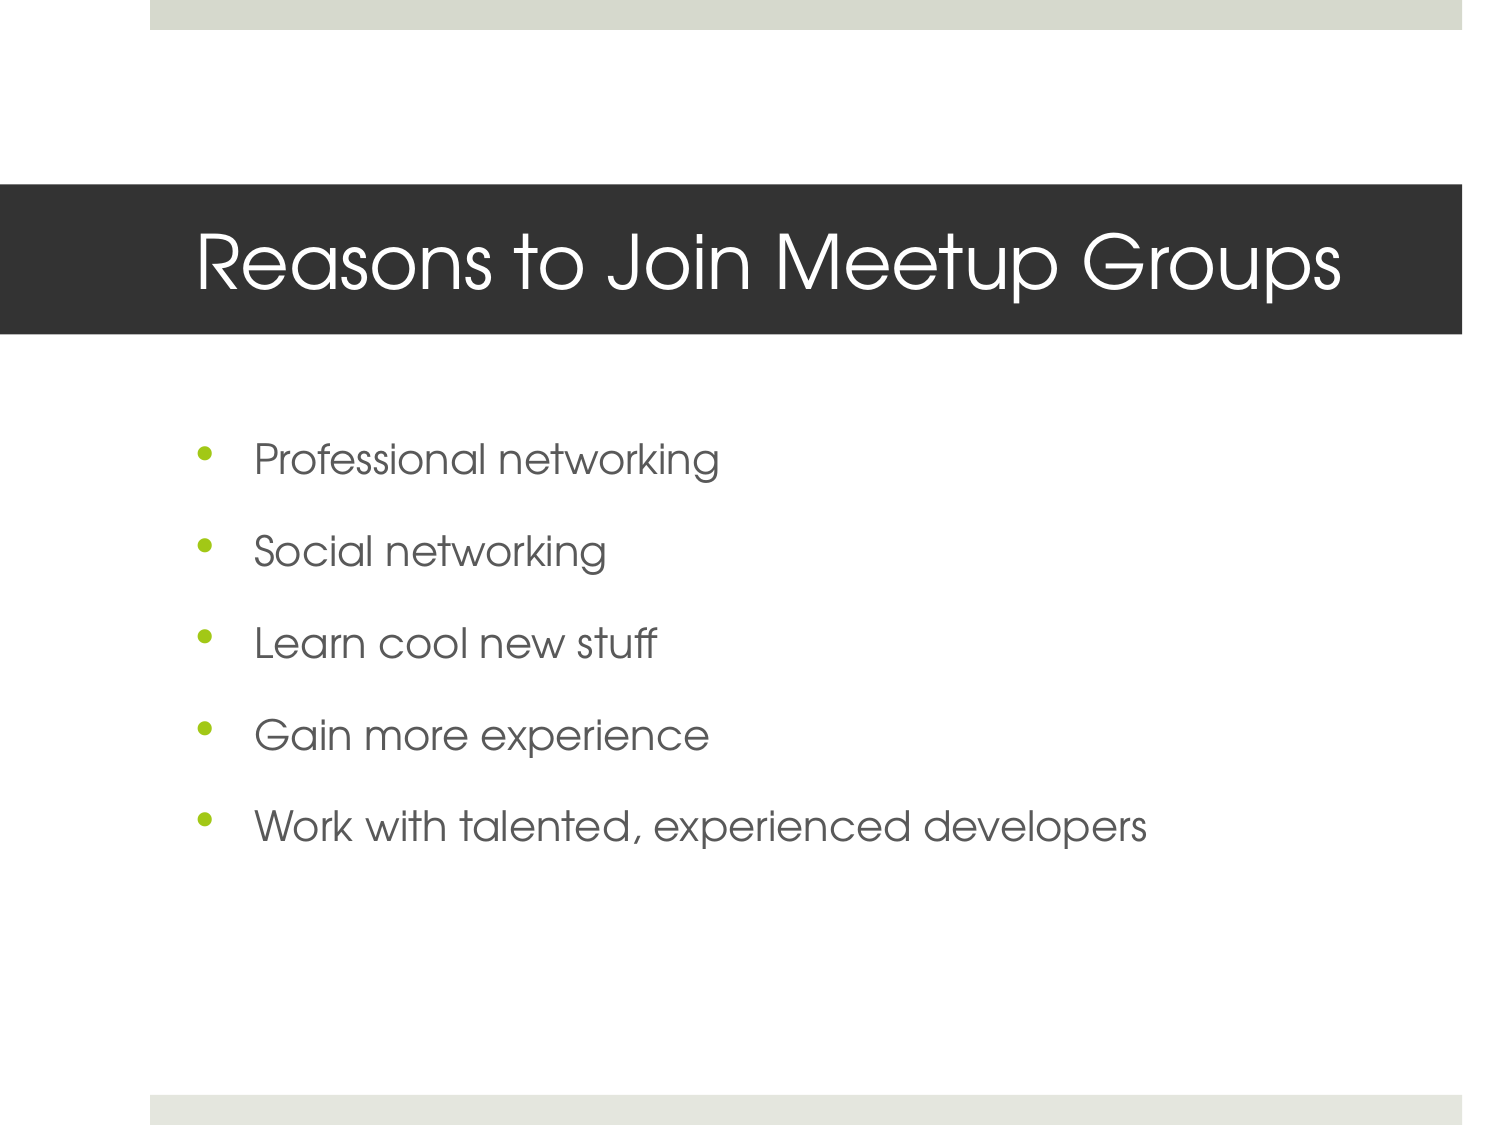

# Reasons to Join Meetup Groups
Professional networking
Social networking
Learn cool new stuff
Gain more experience
Work with talented, experienced developers